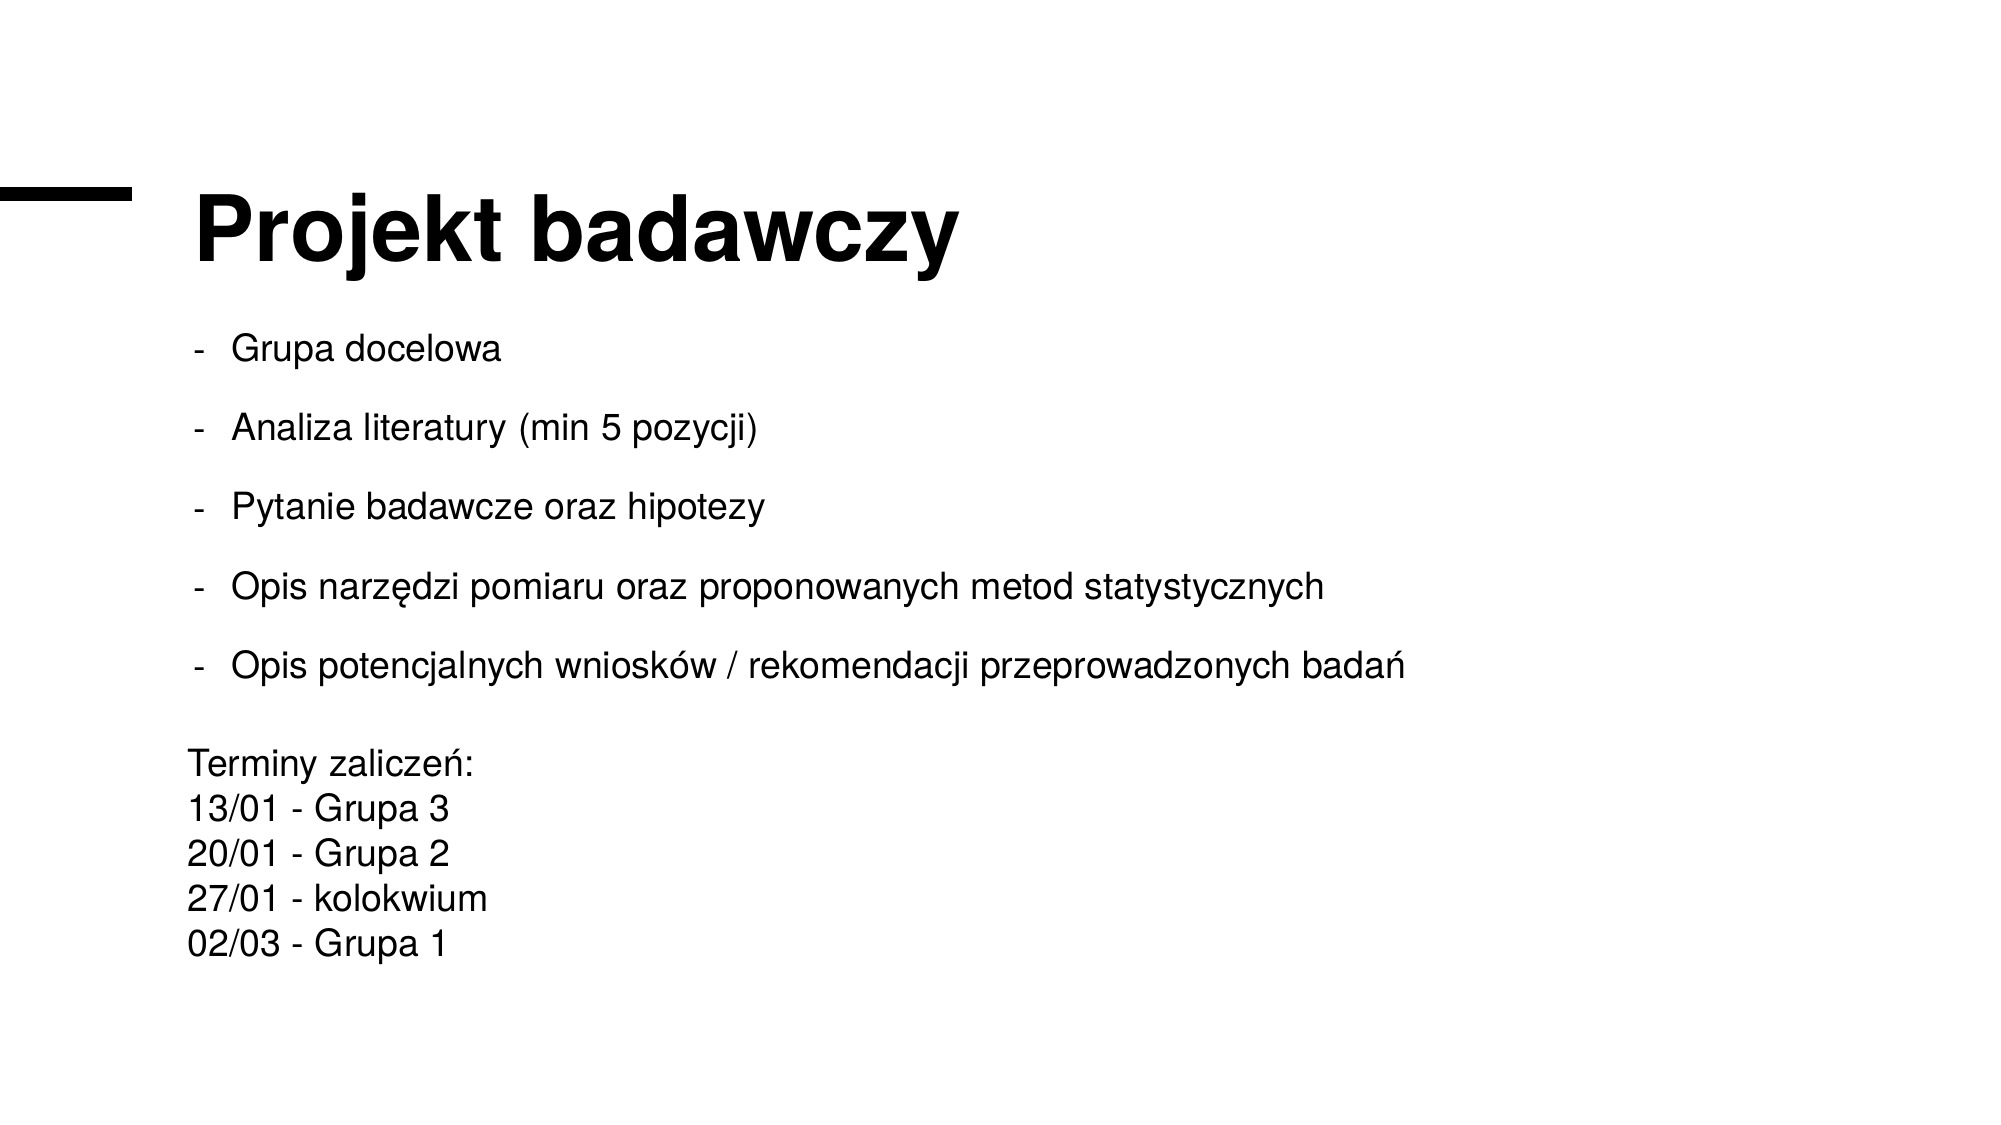

# Projekt badawczy
Grupa docelowa
Analiza literatury (min 5 pozycji)
Pytanie badawcze oraz hipotezy
Opis narzędzi pomiaru oraz proponowanych metod statystycznych
Opis potencjalnych wniosków / rekomendacji przeprowadzonych badań
Terminy zaliczeń:
13/01 - Grupa 3
20/01 - Grupa 2
27/01 - kolokwium
02/03 - Grupa 1